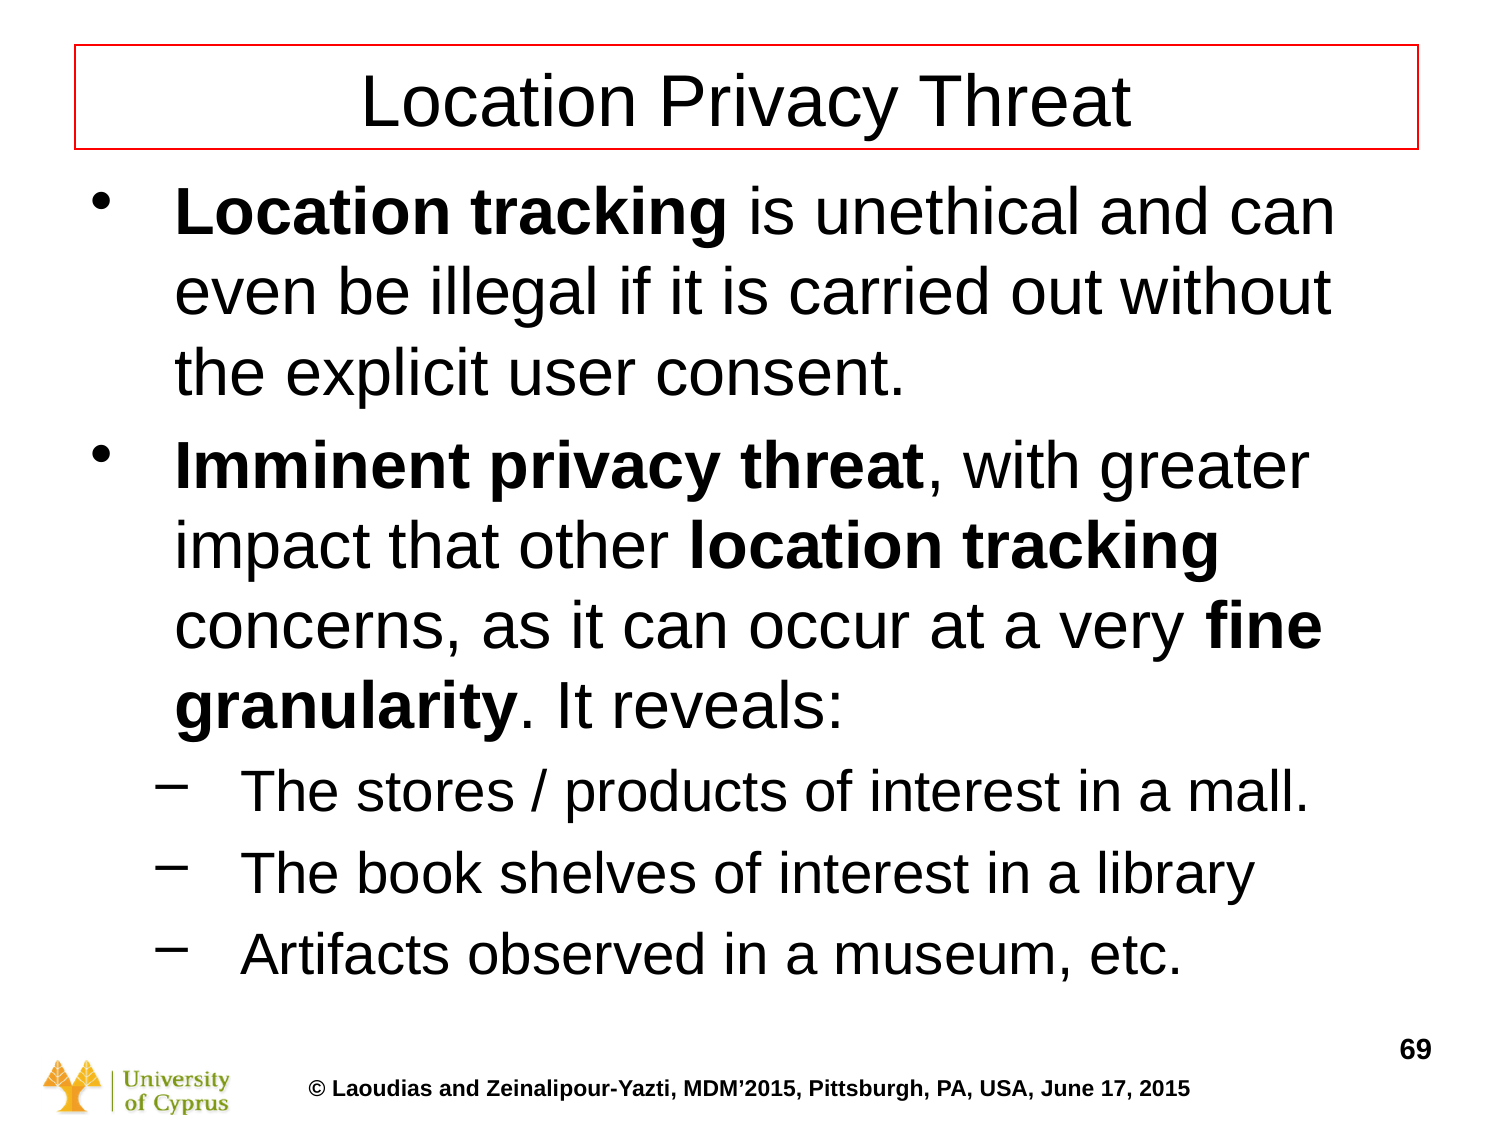

# Location Privacy Threat
Location tracking is unethical and can even be illegal if it is carried out without the explicit user consent.
Imminent privacy threat, with greater impact that other location tracking concerns, as it can occur at a very fine granularity. It reveals:
The stores / products of interest in a mall.
The book shelves of interest in a library
Artifacts observed in a museum, etc.